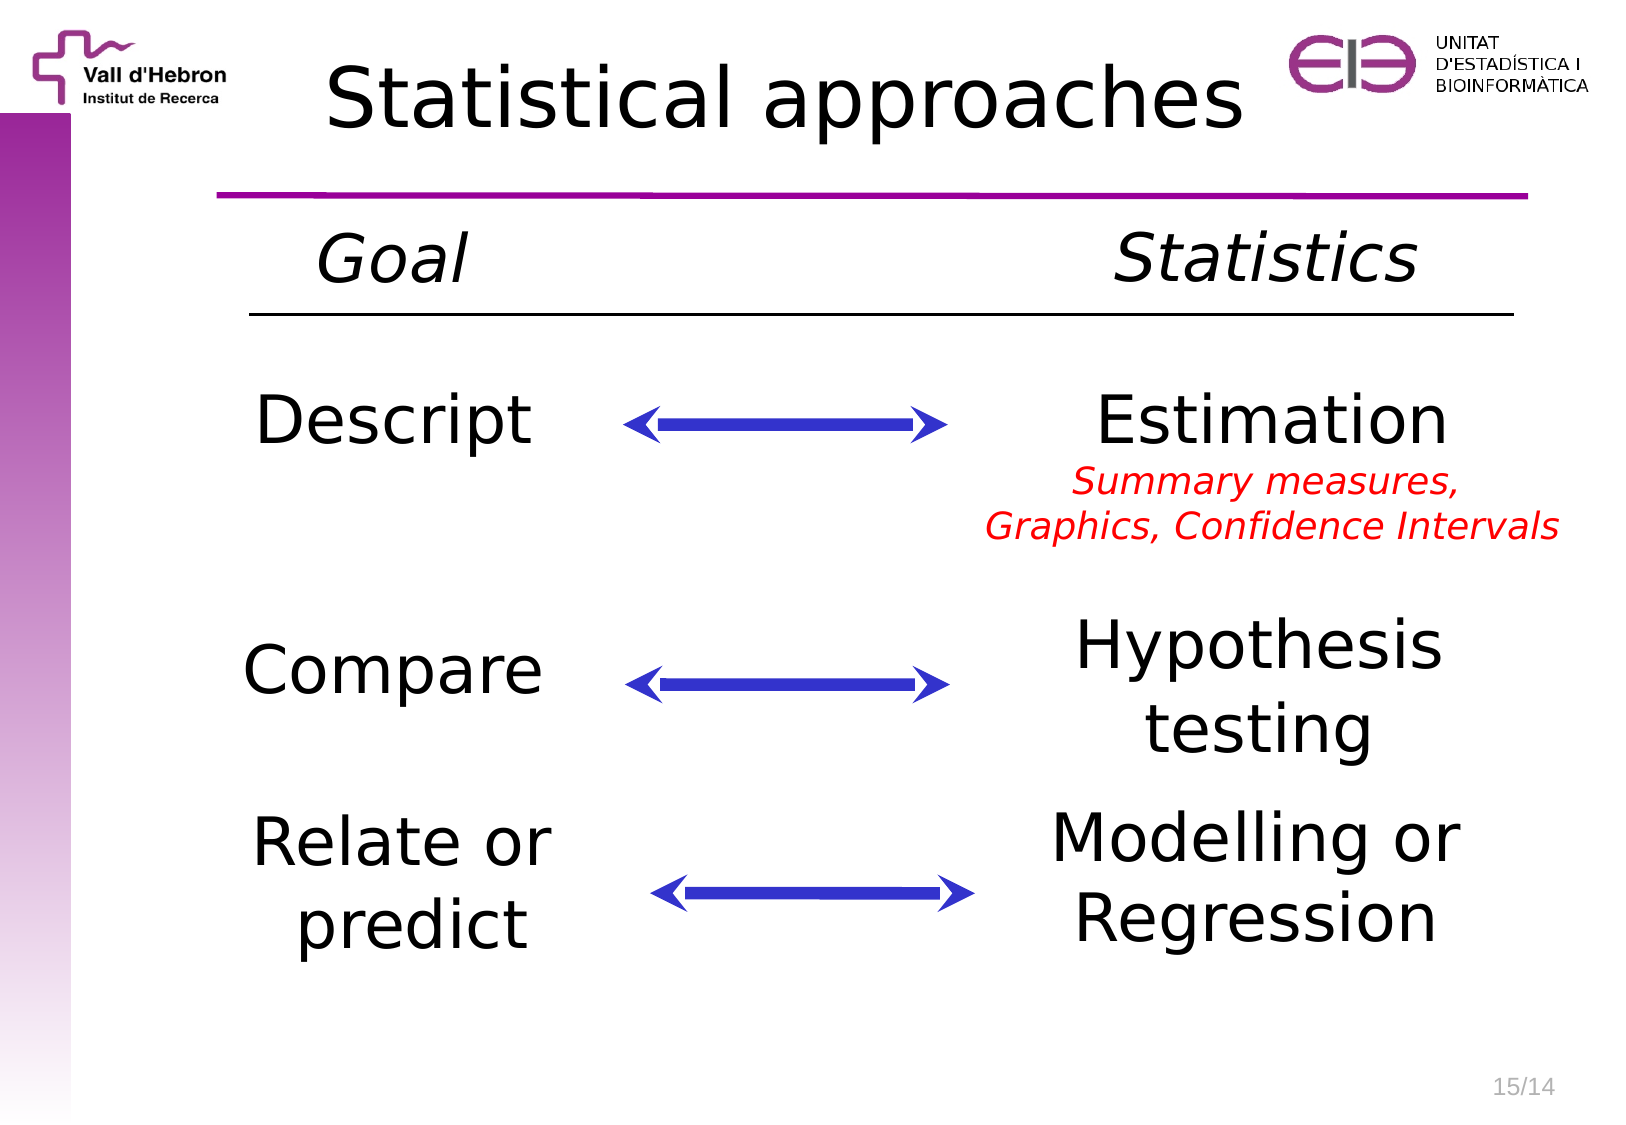

Statistical approaches
Statistics
Goal
Descript
Estimation
Summary measures,
Graphics, Confidence Intervals

Hypothesis testing
Compare

Relate or
predict
Modelling or Regression

15